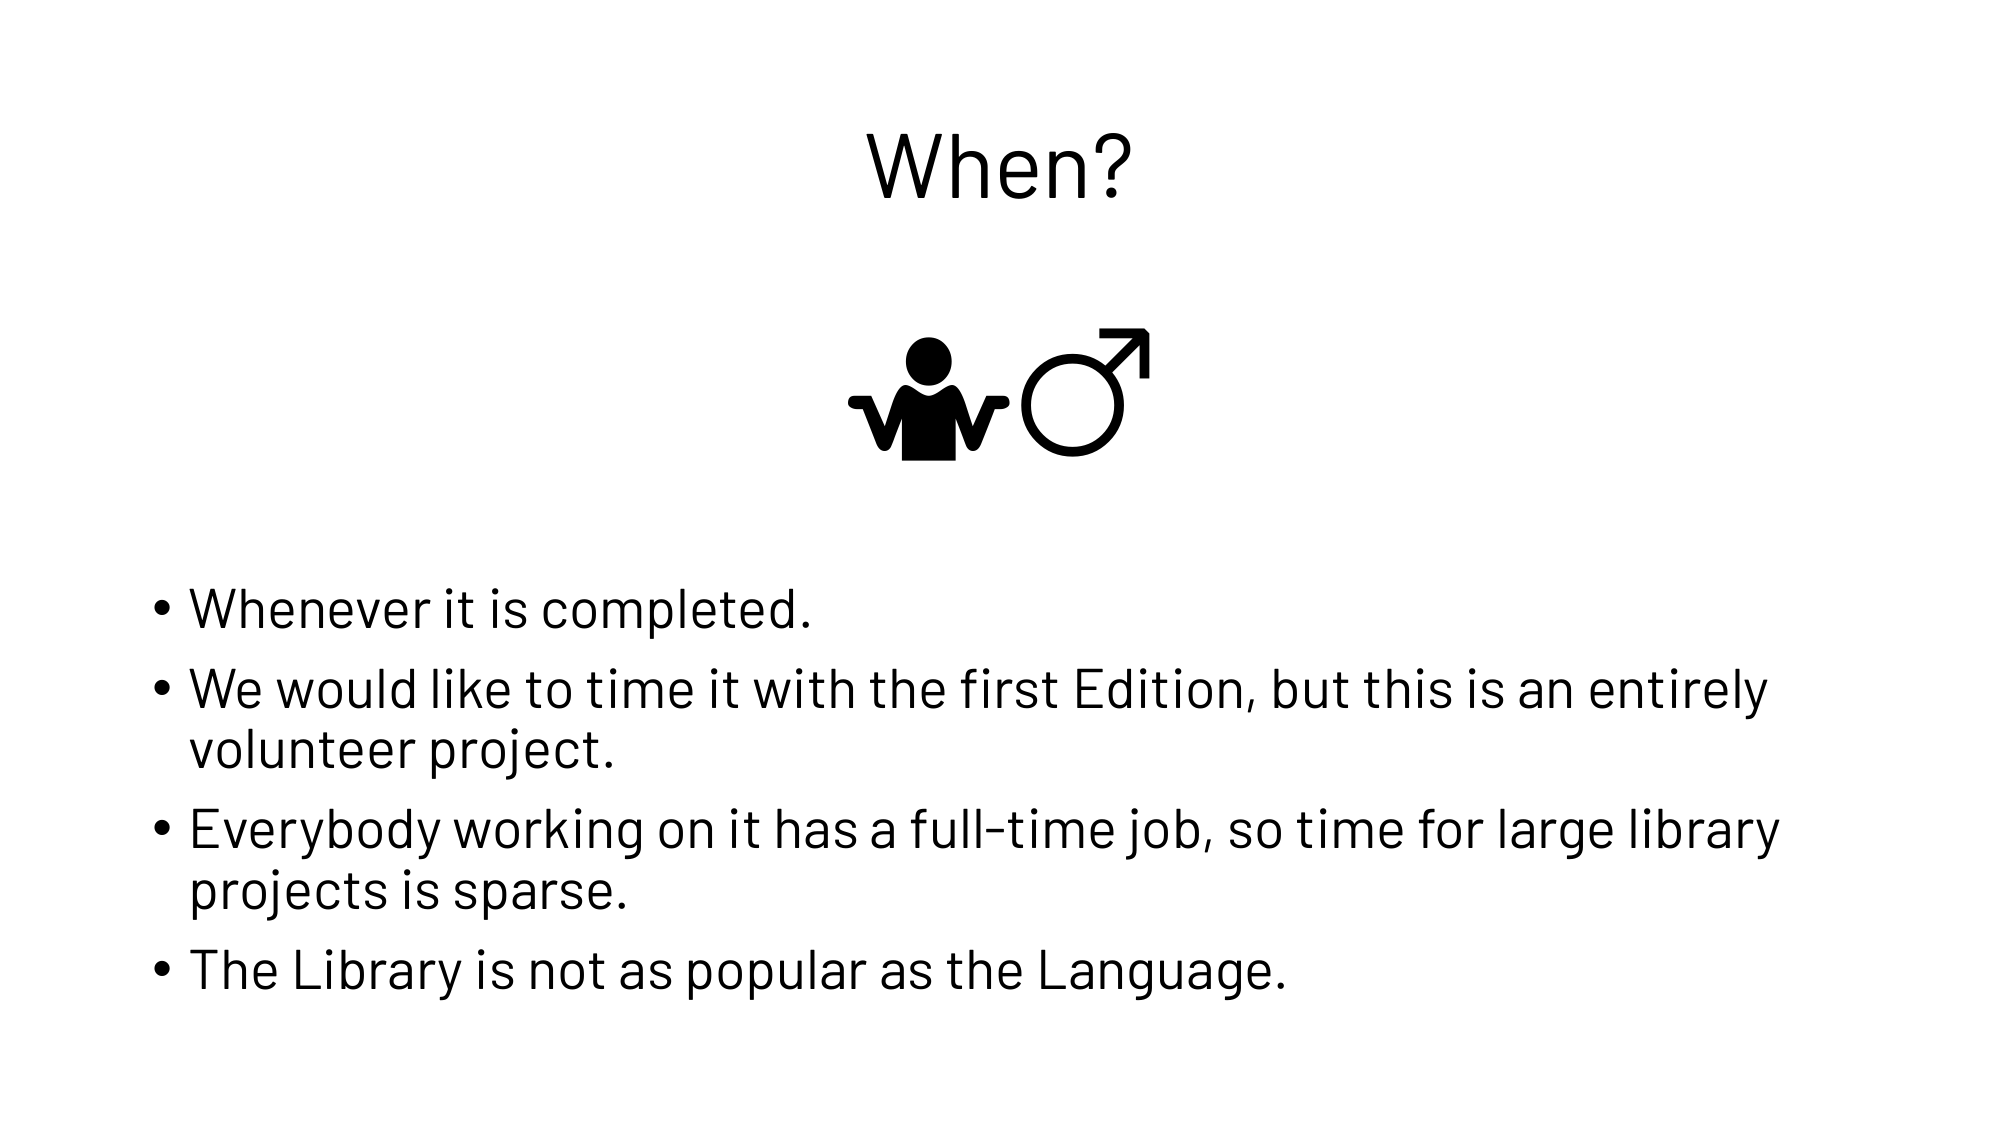

# When?
🤷‍♂️

Whenever it is completed.
We would like to time it with the first Edition, but this is an entirely volunteer project.
Everybody working on it has a full-time job, so time for large library projects is sparse.
The Library is not as popular as the Language.